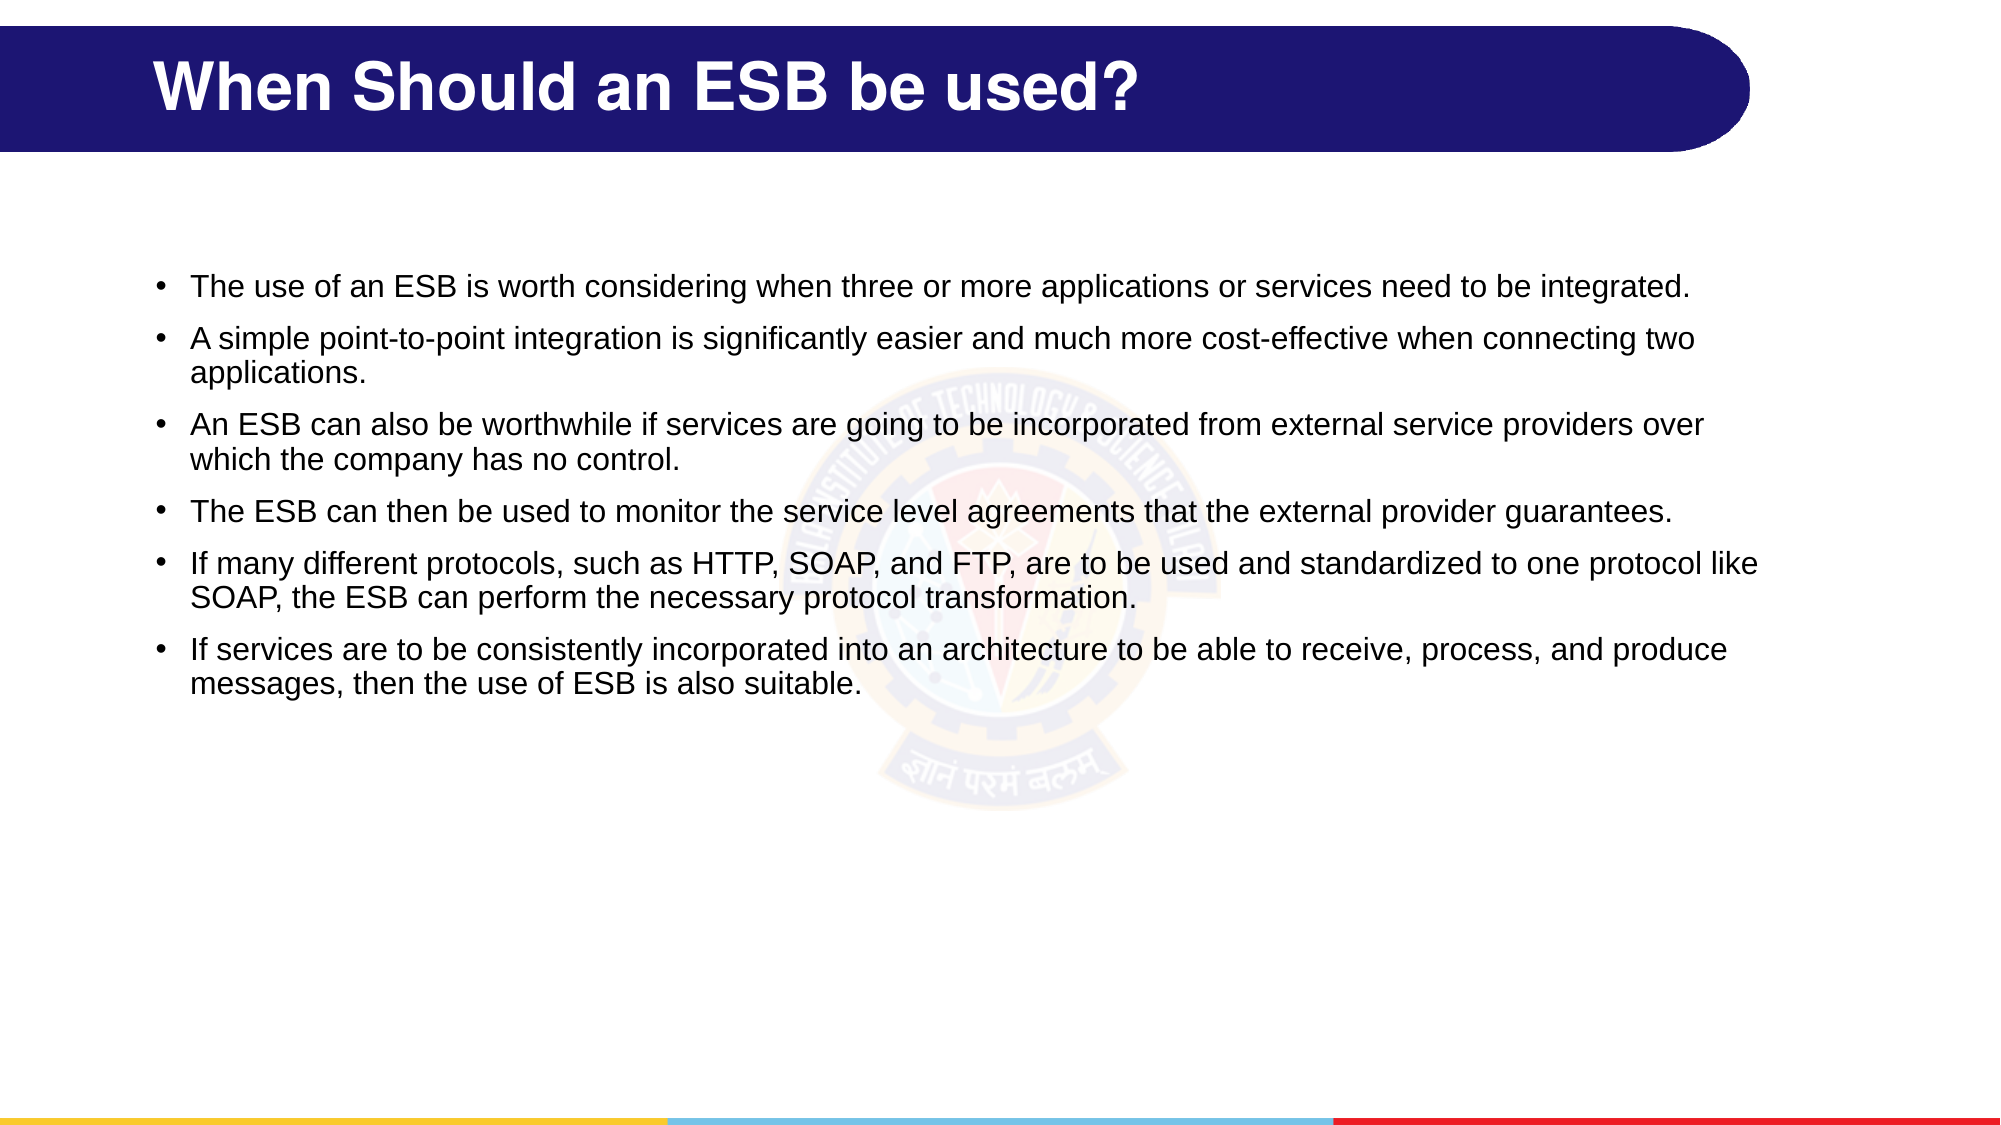

# When Should an ESB be used?

The use of an ESB is worth considering when three or more applications or services need to be integrated.
A simple point-to-point integration is significantly easier and much more cost-effective when connecting two applications.
An ESB can also be worthwhile if services are going to be incorporated from external service providers over which the company has no control.
The ESB can then be used to monitor the service level agreements that the external provider guarantees.
If many different protocols, such as HTTP, SOAP, and FTP, are to be used and standardized to one protocol like SOAP, the ESB can perform the necessary protocol transformation.
If services are to be consistently incorporated into an architecture to be able to receive, process, and produce messages, then the use of ESB is also suitable.